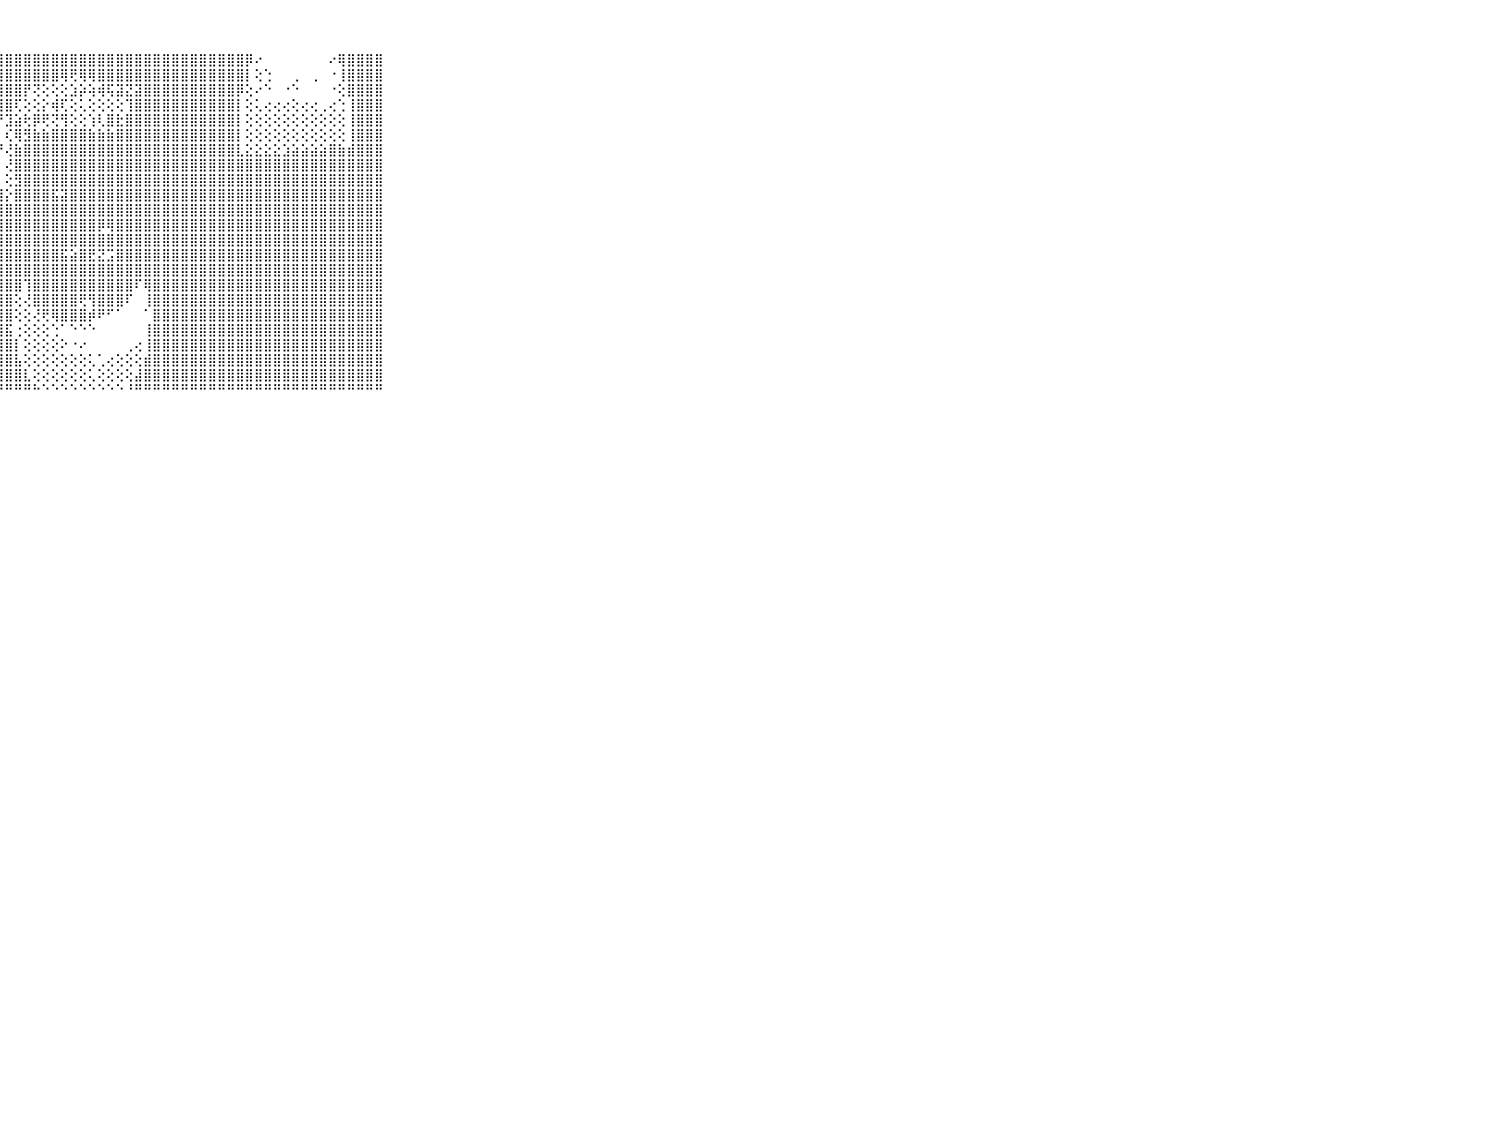

⠀⠀⠀⠀⠀⠀⠀⠀⠀⠀⠀⣿⣿⣿⣿⣿⣿⣿⣿⣿⣿⣿⣿⣿⣿⣿⣿⣿⣿⣿⣿⣿⣿⣿⣿⣿⣿⣿⣿⣿⣿⣿⣿⣿⣿⣿⣿⣿⣿⣿⣿⣿⣿⣿⡿⠔⠀⠀⠀⠀⠀⠀⠀⠔⢿⣿⣿⣿⣿⠀⠀⠀⠀⠀⠀⠀⠀⠀⠀⠀⠀
⠀⠀⠀⠀⠀⠀⠀⠀⠀⠀⠀⣿⣿⣿⣿⣿⣿⣿⣿⣿⣿⣿⣿⣿⣿⣿⣿⣿⣿⣿⣿⣿⣿⣿⢿⢟⢿⢿⣿⣿⣿⣿⣿⣿⣿⣿⣿⣿⣿⣿⣿⣿⣿⣿⡇⢕⢑⠀⠀⢀⠀⢀⠀⠐⢸⣿⣿⣿⣿⠀⠀⠀⠀⠀⠀⠀⠀⠀⠀⠀⠀
⠀⠀⠀⠀⠀⠀⠀⠀⠀⠀⠀⣿⣿⣿⣿⣿⣿⣿⣿⣿⣿⣿⣿⣿⣿⣿⣿⣿⣿⣿⡟⢝⢕⢕⢕⣱⡵⢵⢾⢯⣽⣝⣽⣿⣿⣿⣿⣿⣿⣿⣿⣿⣿⡿⢕⠔⠑⠀⠐⠑⠀⠀⠀⠐⢕⣿⣿⣿⣿⠀⠀⠀⠀⠀⠀⠀⠀⠀⠀⠀⠀
⠀⠀⠀⠀⠀⠀⠀⠀⠀⠀⠀⣿⣿⣿⣿⣿⣿⣿⣿⣿⣿⣿⣿⣿⣿⣿⣿⣿⣿⢏⢕⢕⡕⢾⢏⢕⢅⢕⢕⢕⢕⢹⣿⣿⣿⣿⣿⣿⣿⣿⣿⣿⣿⡇⢕⢅⢔⢔⢔⢕⢔⢔⢀⢔⢑⢸⣿⣿⣿⠀⠀⠀⠀⠀⠀⠀⠀⠀⠀⠀⠀
⠀⠀⠀⠀⠀⠀⠀⠀⠀⠀⠀⣿⣿⣿⣿⣿⣿⣿⣿⣿⣿⣿⣿⣿⣿⣿⣿⡟⣹⣵⢗⡿⢟⢝⢻⢕⢕⢱⢇⣿⣗⣿⣿⣿⣿⣿⣿⣿⣿⣿⣿⣿⣿⡇⢕⢕⢕⢕⢕⢕⢕⢕⢕⢕⢕⢸⣿⣿⣿⠀⠀⠀⠀⠀⠀⠀⠀⠀⠀⠀⠀
⠀⠀⠀⠀⠀⠀⠀⠀⠀⠀⠀⣿⣿⣿⣿⣿⣿⣿⣿⣿⣿⣿⣿⣿⣿⣿⣿⡇⢎⢿⣻⣷⣷⣿⣿⣿⣿⣷⣷⣷⣿⣿⣿⣿⣿⣿⣿⣿⣿⣿⣿⣿⣿⡇⢕⢕⢕⢕⢕⢕⢕⢕⢕⢕⢕⢸⣿⣿⣿⠀⠀⠀⠀⠀⠀⠀⠀⠀⠀⠀⠀
⠀⠀⠀⠀⠀⠀⠀⠀⠀⠀⠀⣿⣿⣿⣿⣿⣿⣿⣿⣿⣿⣿⣿⣿⣿⣿⣿⡟⢜⣷⣿⣿⣿⣿⣿⣿⣿⣿⣿⣿⣿⣿⣿⣿⣿⣿⣿⣿⣿⣿⣿⣿⣿⣇⣕⣕⣕⣕⣱⣵⣵⣵⣵⣿⣷⣾⣿⣿⣿⠀⠀⠀⠀⠀⠀⠀⠀⠀⠀⠀⠀
⠀⠀⠀⠀⠀⠀⠀⠀⠀⠀⠀⣿⣿⣿⣿⣿⣿⣿⣿⣿⣿⣿⣿⣿⣿⣿⣿⡇⢜⣿⣿⣿⣿⣿⣿⣿⣿⣿⣿⣿⣿⣿⣿⣿⣿⣿⣿⣿⣿⣿⣿⣿⣿⣿⣿⣿⣿⣿⣿⣿⣿⣿⣿⣿⣿⣿⣿⣿⣿⠀⠀⠀⠀⠀⠀⠀⠀⠀⠀⠀⠀
⠀⠀⠀⠀⠀⠀⠀⠀⠀⠀⠀⣿⣿⣿⣿⣿⣿⣿⣿⣿⣿⣿⣿⣿⣿⣿⣿⡇⢕⣻⣿⣿⣿⣿⣿⣿⣿⣿⣿⣿⣿⣿⣿⣿⣿⣿⣿⣿⣿⣿⣿⣿⣿⣿⣿⣿⣿⣿⣿⣿⣿⣿⣿⣿⣿⣿⣿⣿⣿⠀⠀⠀⠀⠀⠀⠀⠀⠀⠀⠀⠀
⠀⠀⠀⠀⠀⠀⠀⠀⠀⠀⠀⣿⣿⣿⣿⣿⣿⣿⣿⣿⣿⣿⣿⣿⣿⣿⣿⣿⡕⣿⣿⣿⣿⣯⣽⣿⣿⣿⣿⣿⣿⣿⣿⣿⣿⣿⣿⣿⣿⣿⣿⣿⣿⣿⣿⣿⣿⣿⣿⣿⣿⣿⣿⣿⣿⣿⣿⣿⣿⠀⠀⠀⠀⠀⠀⠀⠀⠀⠀⠀⠀
⠀⠀⠀⠀⠀⠀⠀⠀⠀⠀⠀⣿⣿⣿⣿⣿⣿⣿⣿⣿⣿⣿⣿⣿⣿⣿⣿⣿⣿⣿⣿⣿⣿⣿⣿⣿⣿⣿⣿⣿⣿⣿⣿⣿⣿⣿⣿⣿⣿⣿⣿⣿⣿⣿⣿⣿⣿⣿⣿⣿⣿⣿⣿⣿⣿⣿⣿⣿⣿⠀⠀⠀⠀⠀⠀⠀⠀⠀⠀⠀⠀
⠀⠀⠀⠀⠀⠀⠀⠀⠀⠀⠀⣿⣿⣿⣿⣿⣿⣿⣿⣿⣿⣿⣿⣿⣿⣿⣿⣿⣿⣿⣿⣿⣿⣿⣿⣿⣿⣿⡿⢿⣿⣿⣿⣿⣿⣿⣿⣿⣿⣿⣿⣿⣿⣿⣿⣿⣿⣿⣿⣿⣿⣿⣿⣿⣿⣿⣿⣿⣿⠀⠀⠀⠀⠀⠀⠀⠀⠀⠀⠀⠀
⠀⠀⠀⠀⠀⠀⠀⠀⠀⠀⠀⣿⣿⣿⣿⣿⣿⣿⣿⣿⣿⣿⣿⣿⣿⣿⣿⣿⣿⣿⣿⣿⣿⣿⣿⣿⣿⣿⣿⣿⣿⣿⣿⣿⣿⣿⣿⣿⣿⣿⣿⣿⣿⣿⣿⣿⣿⣿⣿⣿⣿⣿⣿⣿⣿⣿⣿⣿⣿⠀⠀⠀⠀⠀⠀⠀⠀⠀⠀⠀⠀
⠀⠀⠀⠀⠀⠀⠀⠀⠀⠀⠀⣿⣿⣿⣿⣿⣿⣿⣿⣿⣿⣿⣿⣿⣿⣿⣿⣿⣿⣿⣿⣿⣿⣿⣯⣵⣿⣟⣝⣩⣿⣿⣿⣿⣿⣿⣿⣿⣿⣿⣿⣿⣿⣿⣿⣿⣿⣿⣿⣿⣿⣿⣿⣿⣿⣿⣿⣿⣿⠀⠀⠀⠀⠀⠀⠀⠀⠀⠀⠀⠀
⠀⠀⠀⠀⠀⠀⠀⠀⠀⠀⠀⣿⣿⣿⣿⣿⣿⣿⣿⣿⣿⣿⣿⣿⣿⣿⣿⣿⣿⣿⣿⣿⣿⣿⣿⣿⣿⣿⣿⣿⣿⣿⣿⣿⣿⣿⣿⣿⣿⣿⣿⣿⣿⣿⣿⣿⣿⣿⣿⣿⣿⣿⣿⣿⣿⣿⣿⣿⣿⠀⠀⠀⠀⠀⠀⠀⠀⠀⠀⠀⠀
⠀⠀⠀⠀⠀⠀⠀⠀⠀⠀⠀⣿⣿⣿⣿⣿⣿⣿⣿⣿⣿⣿⣿⣿⣿⣿⣿⣿⣿⣿⢹⣿⣿⣿⣿⣿⣿⣿⣿⣿⣿⣿⠏⢿⣿⣿⣿⣿⣿⣿⣿⣿⣿⣿⣿⣿⣿⣿⣿⣿⣿⣿⣿⣿⣿⣿⣿⣿⣿⠀⠀⠀⠀⠀⠀⠀⠀⠀⠀⠀⠀
⠀⠀⠀⠀⠀⠀⠀⠀⠀⠀⠀⣿⣿⣿⣿⣿⣿⣿⣿⣿⣿⣿⣿⣿⣿⣿⣿⣿⣿⢕⢜⣿⣿⣿⣿⣿⢟⢻⣿⣿⣿⠏⠀⢸⣿⣿⣿⣿⣿⣿⣿⣿⣿⣿⣿⣿⣿⣿⣿⣿⣿⣿⣿⣿⣿⣿⣿⣿⣿⠀⠀⠀⠀⠀⠀⠀⠀⠀⠀⠀⠀
⠀⠀⠀⠀⠀⠀⠀⠀⠀⠀⠀⣿⣿⣿⣿⣿⣿⣿⣿⣿⣿⣿⣿⣿⣿⣿⣿⣿⣿⢕⢕⢜⢟⢿⣿⣿⣿⡾⠟⠋⠁⠀⠀⠁⣿⣿⣿⣿⣿⣿⣿⣿⣿⣿⣿⣿⣿⣿⣿⣿⣿⣿⣿⣿⣿⣿⣿⣿⣿⠀⠀⠀⠀⠀⠀⠀⠀⠀⠀⠀⠀
⠀⠀⠀⠀⠀⠀⠀⠀⠀⠀⠀⣿⣿⣿⣿⣿⣿⣿⣿⣿⣿⣿⣿⣿⣿⣿⣿⣿⣯⢐⢕⢕⢕⢑⠁⠑⠑⠑⠀⠀⠀⠀⠀⢸⣿⣿⣿⣿⣿⣿⣿⣿⣿⣿⣿⣿⣿⣿⣿⣿⣿⣿⣿⣿⣿⣿⣿⣿⣿⠀⠀⠀⠀⠀⠀⠀⠀⠀⠀⠀⠀
⠀⠀⠀⠀⠀⠀⠀⠀⠀⠀⠀⣿⣿⣿⣿⣿⣿⣿⣿⣿⣿⣿⣿⣿⣿⣿⣿⣿⣿⡇⢕⢕⢕⢕⠕⠐⠔⠀⠀⠀⠀⢀⢔⢸⣿⣿⣿⣿⣿⣿⣿⣿⣿⣿⣿⣿⣿⣿⣿⣿⣿⣿⣿⣿⣿⣿⣿⣿⣿⠀⠀⠀⠀⠀⠀⠀⠀⠀⠀⠀⠀
⠀⠀⠀⠀⠀⠀⠀⠀⠀⠀⠀⣿⣿⣿⣿⣿⣿⣿⣿⣿⣿⣿⣿⣿⣿⣿⣿⣿⣿⣧⢕⢕⢕⢕⢕⢕⢕⢅⢁⢔⢕⢕⢕⣾⣿⣿⣿⣿⣿⣿⣿⣿⣿⣿⣿⣿⣿⣿⣿⣿⣿⣿⣿⣿⣿⣿⣿⣿⣿⠀⠀⠀⠀⠀⠀⠀⠀⠀⠀⠀⠀
⠀⠀⠀⠀⠀⠀⠀⠀⠀⠀⠀⣿⣿⣿⣿⣿⣿⣿⣿⣿⣿⣿⣿⣿⣿⣿⣿⣿⣿⣿⣇⢕⢕⢕⢕⢕⢕⢅⢕⢕⢕⢕⣼⣿⣿⣿⣿⣿⣿⣿⣿⣿⣿⣿⣿⣿⣿⣿⣿⣿⣿⣿⣿⣿⣿⣿⣿⣿⣿⠀⠀⠀⠀⠀⠀⠀⠀⠀⠀⠀⠀
⠀⠀⠀⠀⠀⠀⠀⠀⠀⠀⠀⠛⠛⠛⠛⠛⠛⠛⠛⠛⠛⠛⠛⠛⠛⠛⠛⠛⠛⠛⠛⠓⠑⠑⠑⠑⠑⠑⠑⠑⠑⠘⠛⠛⠛⠛⠛⠛⠛⠛⠛⠛⠛⠛⠛⠛⠛⠛⠛⠛⠛⠛⠛⠛⠛⠛⠛⠛⠛⠀⠀⠀⠀⠀⠀⠀⠀⠀⠀⠀⠀